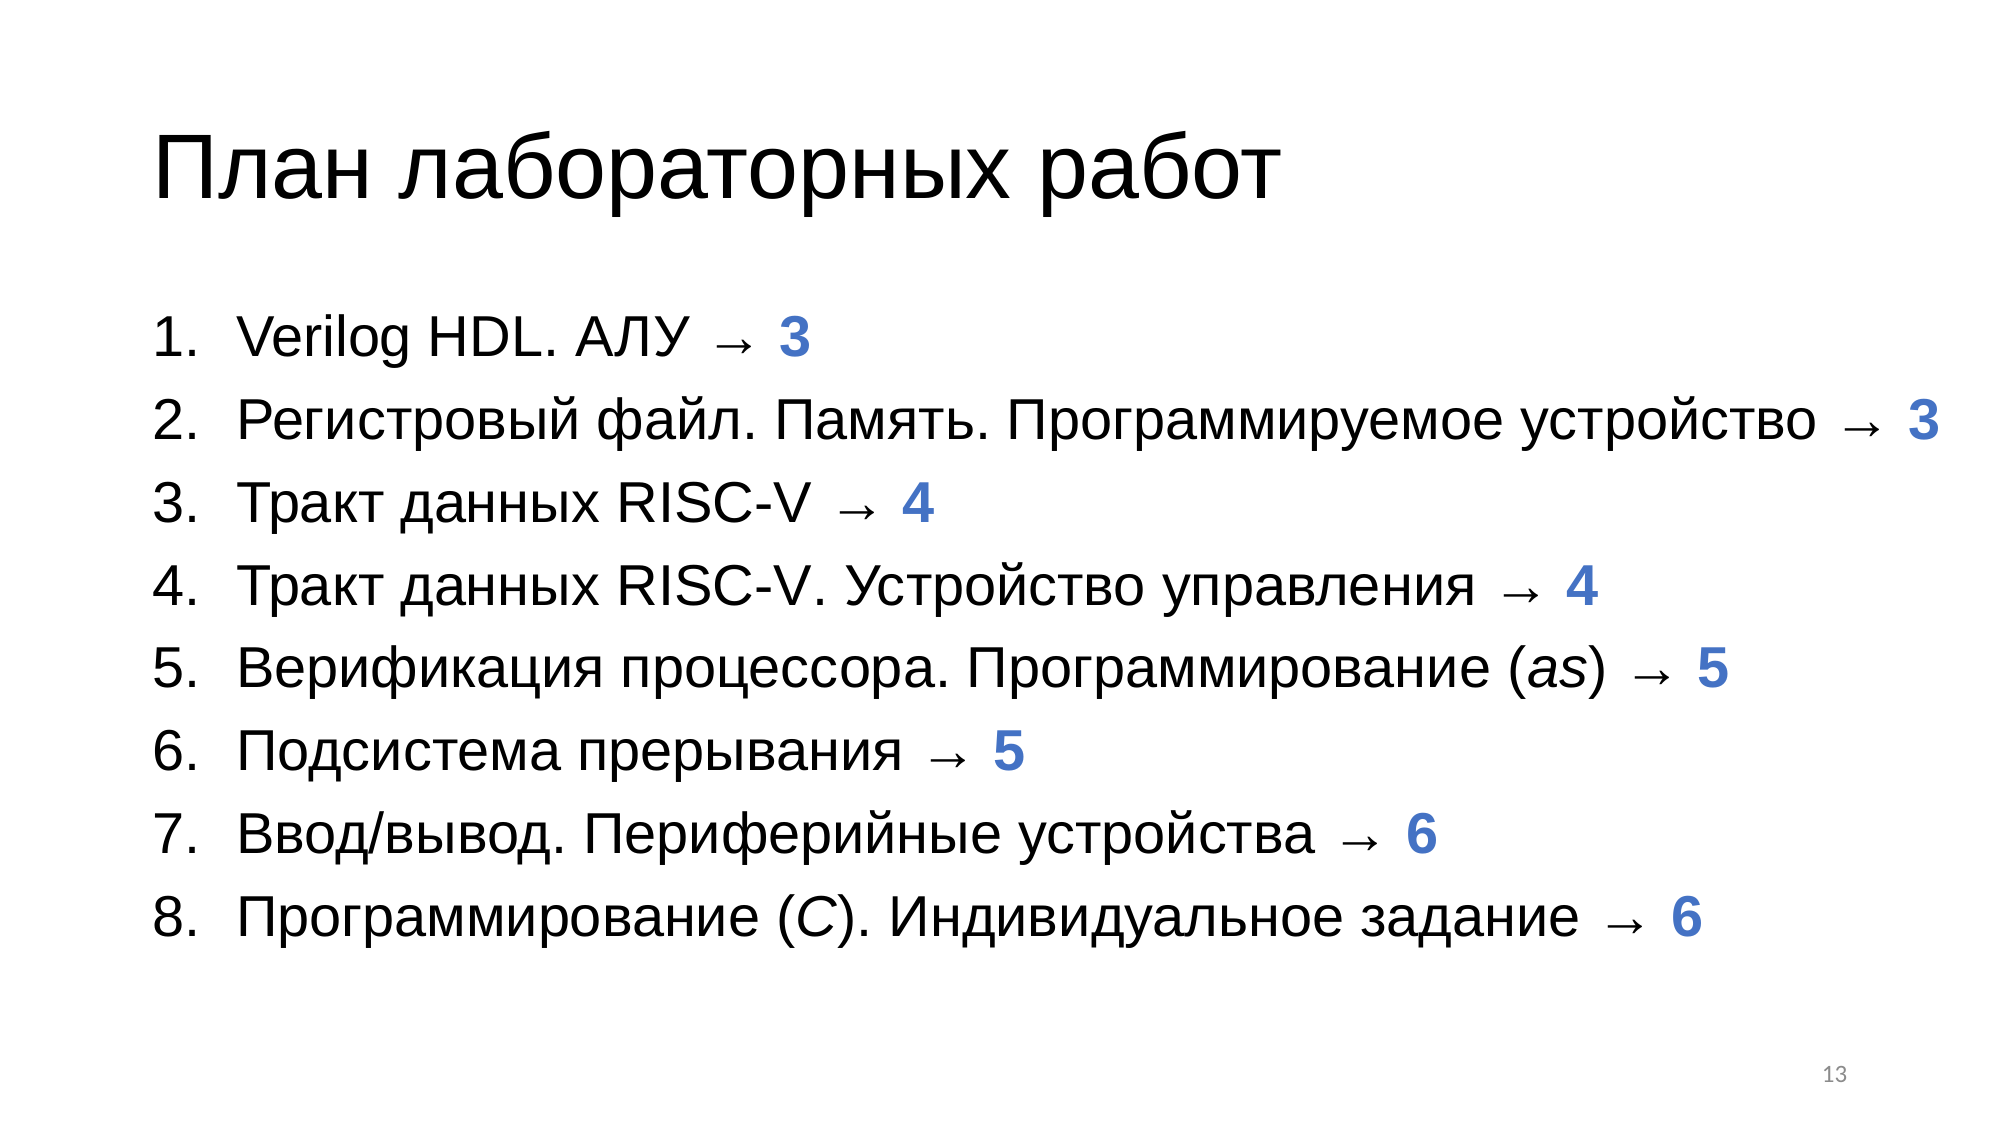

# План лабораторных работ
Verilog HDL. АЛУ → 3
Регистровый файл. Память. Программируемое устройство → 3
Тракт данных RISC-V → 4
Тракт данных RISC-V. Устройство управления → 4
Верификация процессора. Программирование (as) → 5
Подсистема прерывания → 5
Ввод/вывод. Периферийные устройства → 6
Программирование (C). Индивидуальное задание → 6

13